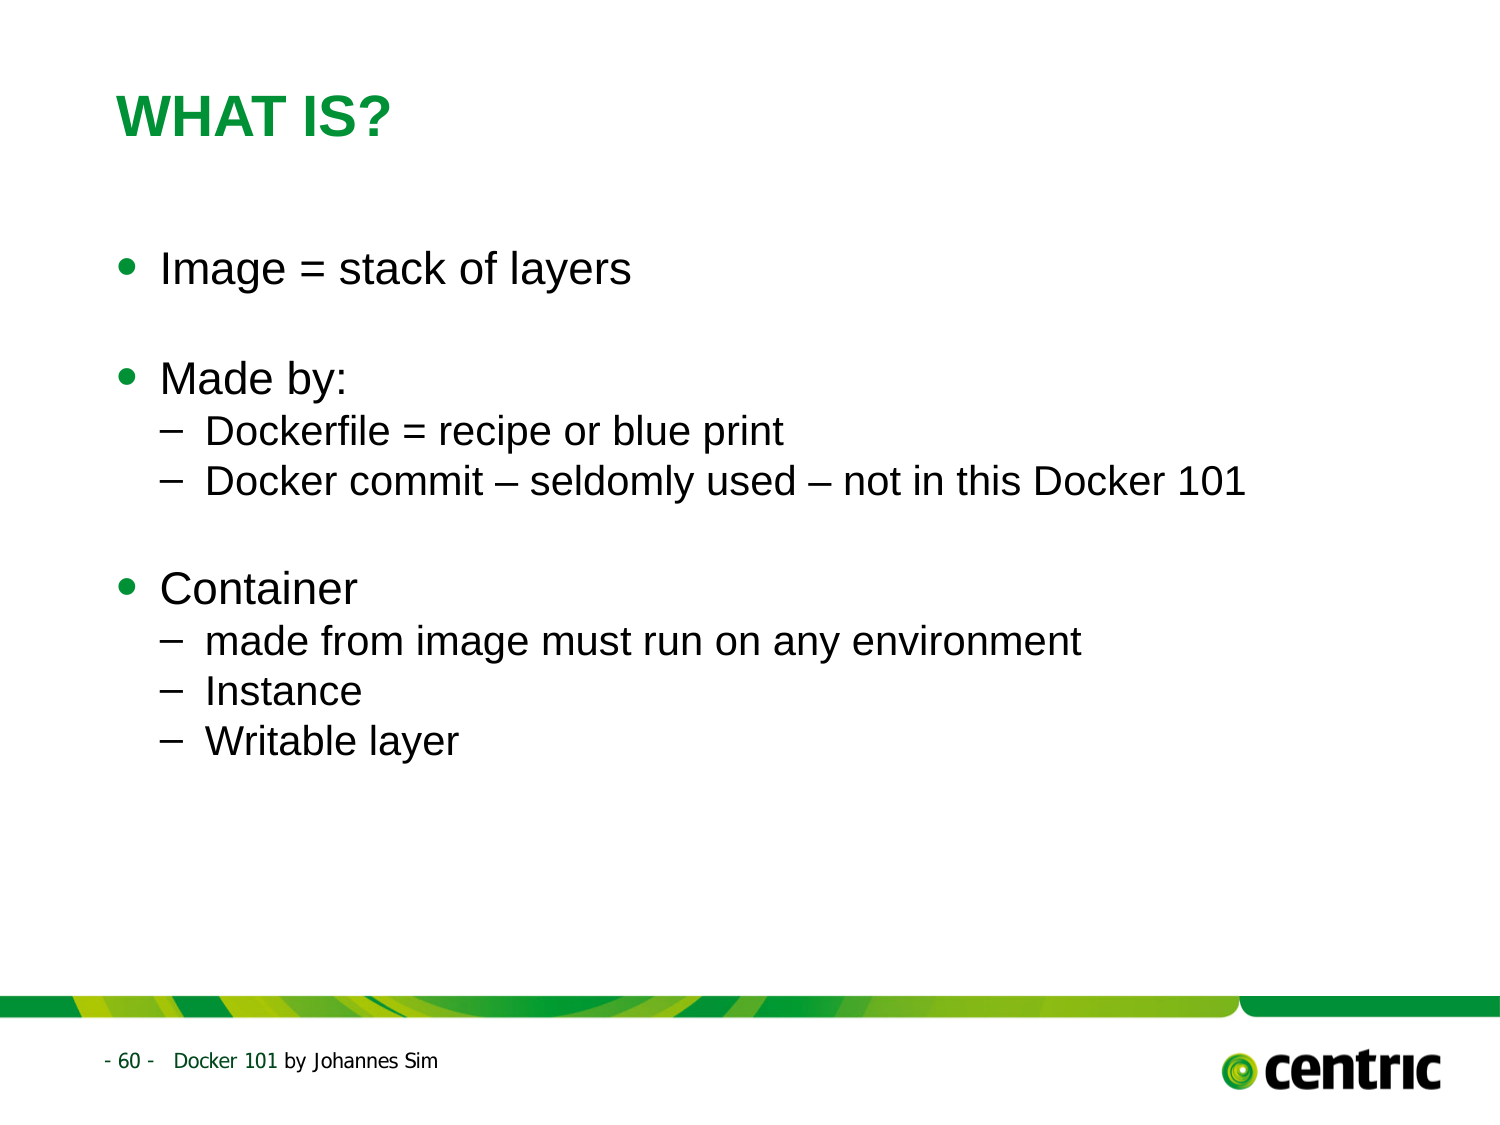

# WHAT is?
Image = stack of layers

Made by:
Dockerfile = recipe or blue print
Docker commit – seldomly used – not in this Docker 101

Container
made from image must run on any environment
Instance
Writable layer